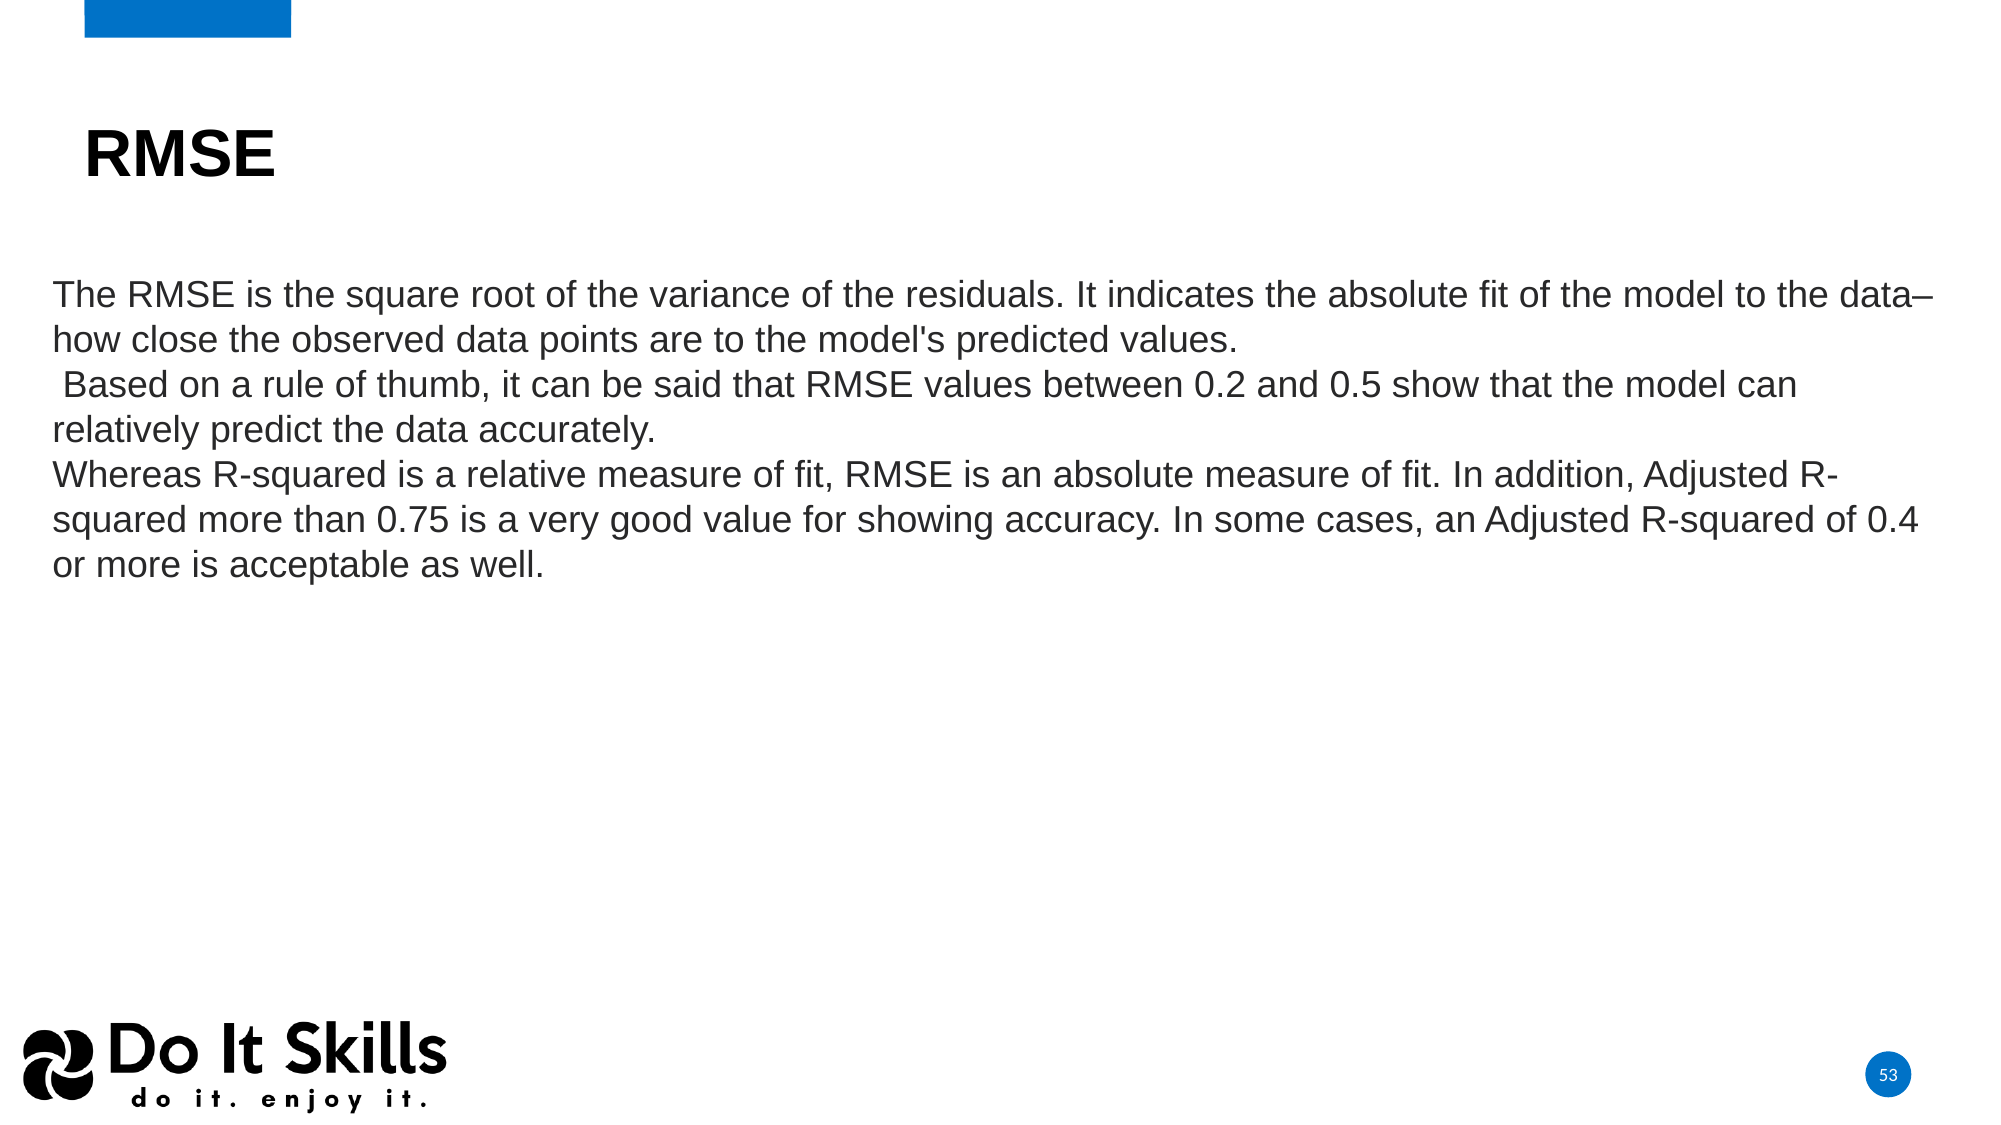

# RMSE
The RMSE is the square root of the variance of the residuals. It indicates the absolute fit of the model to the data–how close the observed data points are to the model's predicted values.
 Based on a rule of thumb, it can be said that RMSE values between 0.2 and 0.5 show that the model can relatively predict the data accurately.
Whereas R-squared is a relative measure of fit, RMSE is an absolute measure of fit. In addition, Adjusted R-squared more than 0.75 is a very good value for showing accuracy. In some cases, an Adjusted R-squared of 0.4 or more is acceptable as well.

53